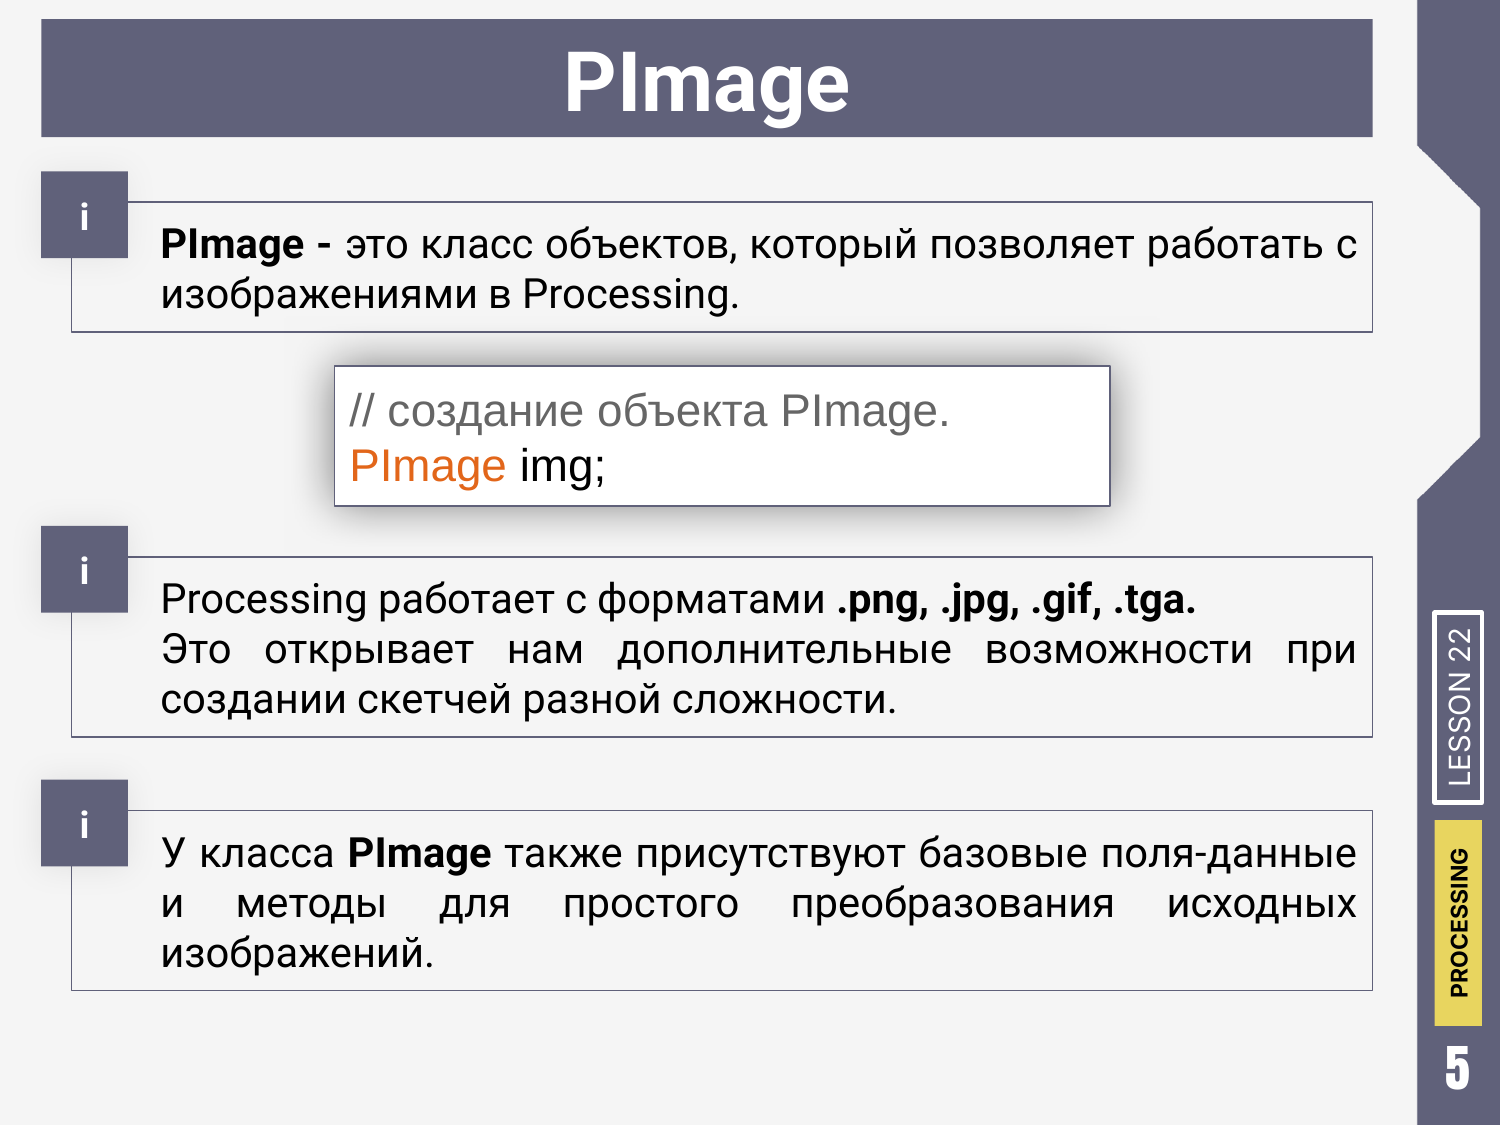

PImage
і
PImage - это класс объектов, который позволяет работать с изображениями в Processing.
// создание объекта PImage.
PImage img;
і
Processing работает с форматами .png, .jpg, .gif, .tga.
Это открывает нам дополнительные возможности при создании скетчей разной сложности.
LESSON 22
і
У класса PImage также присутствуют базовые поля-данные и методы для простого преобразования исходных изображений.
5